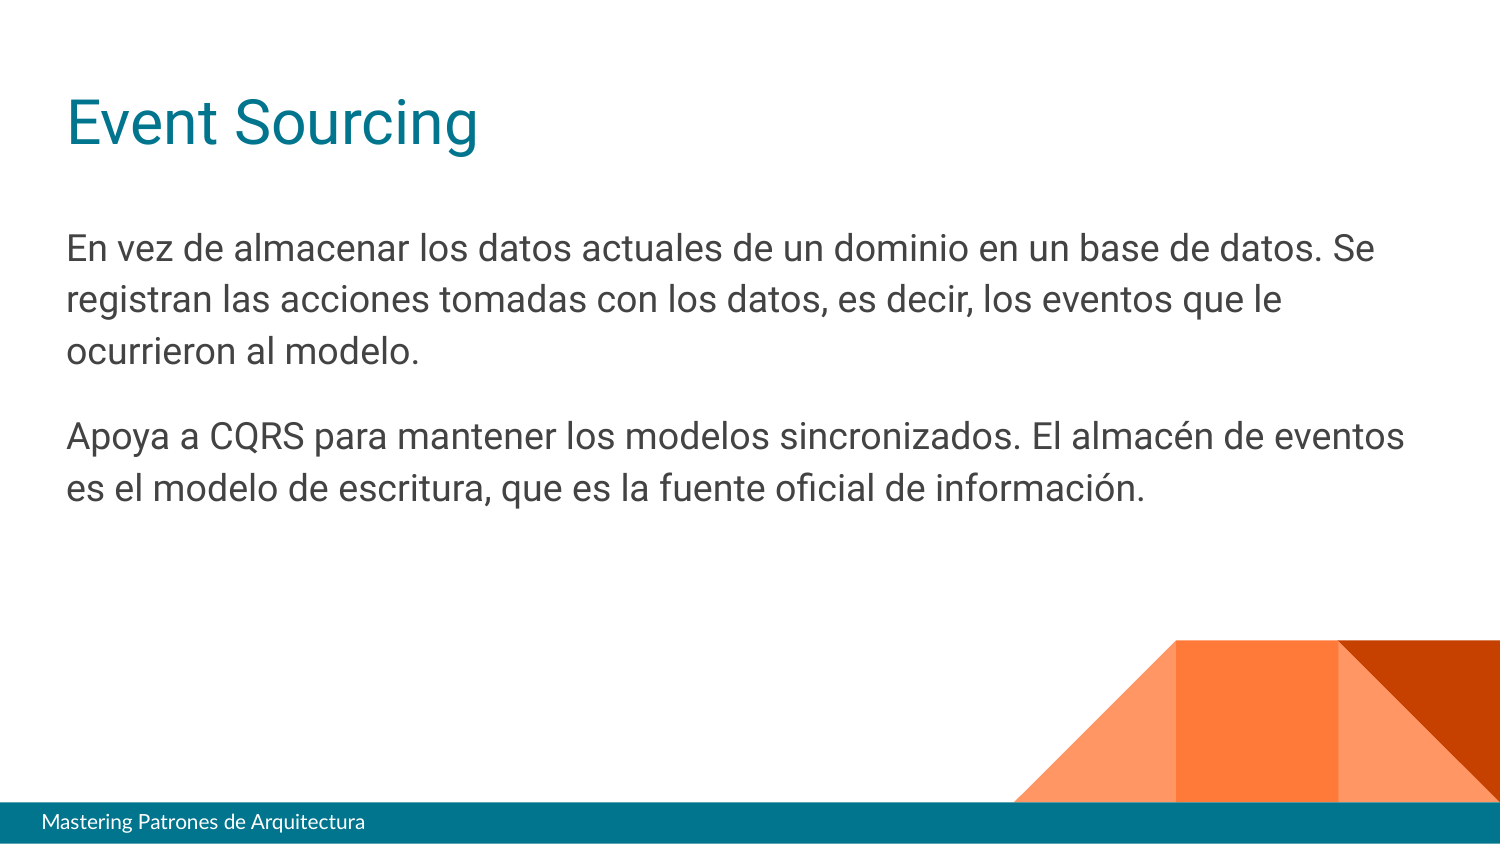

# Event Sourcing
En vez de almacenar los datos actuales de un dominio en un base de datos. Se registran las acciones tomadas con los datos, es decir, los eventos que le ocurrieron al modelo.
Apoya a CQRS para mantener los modelos sincronizados. El almacén de eventos es el modelo de escritura, que es la fuente oficial de información.